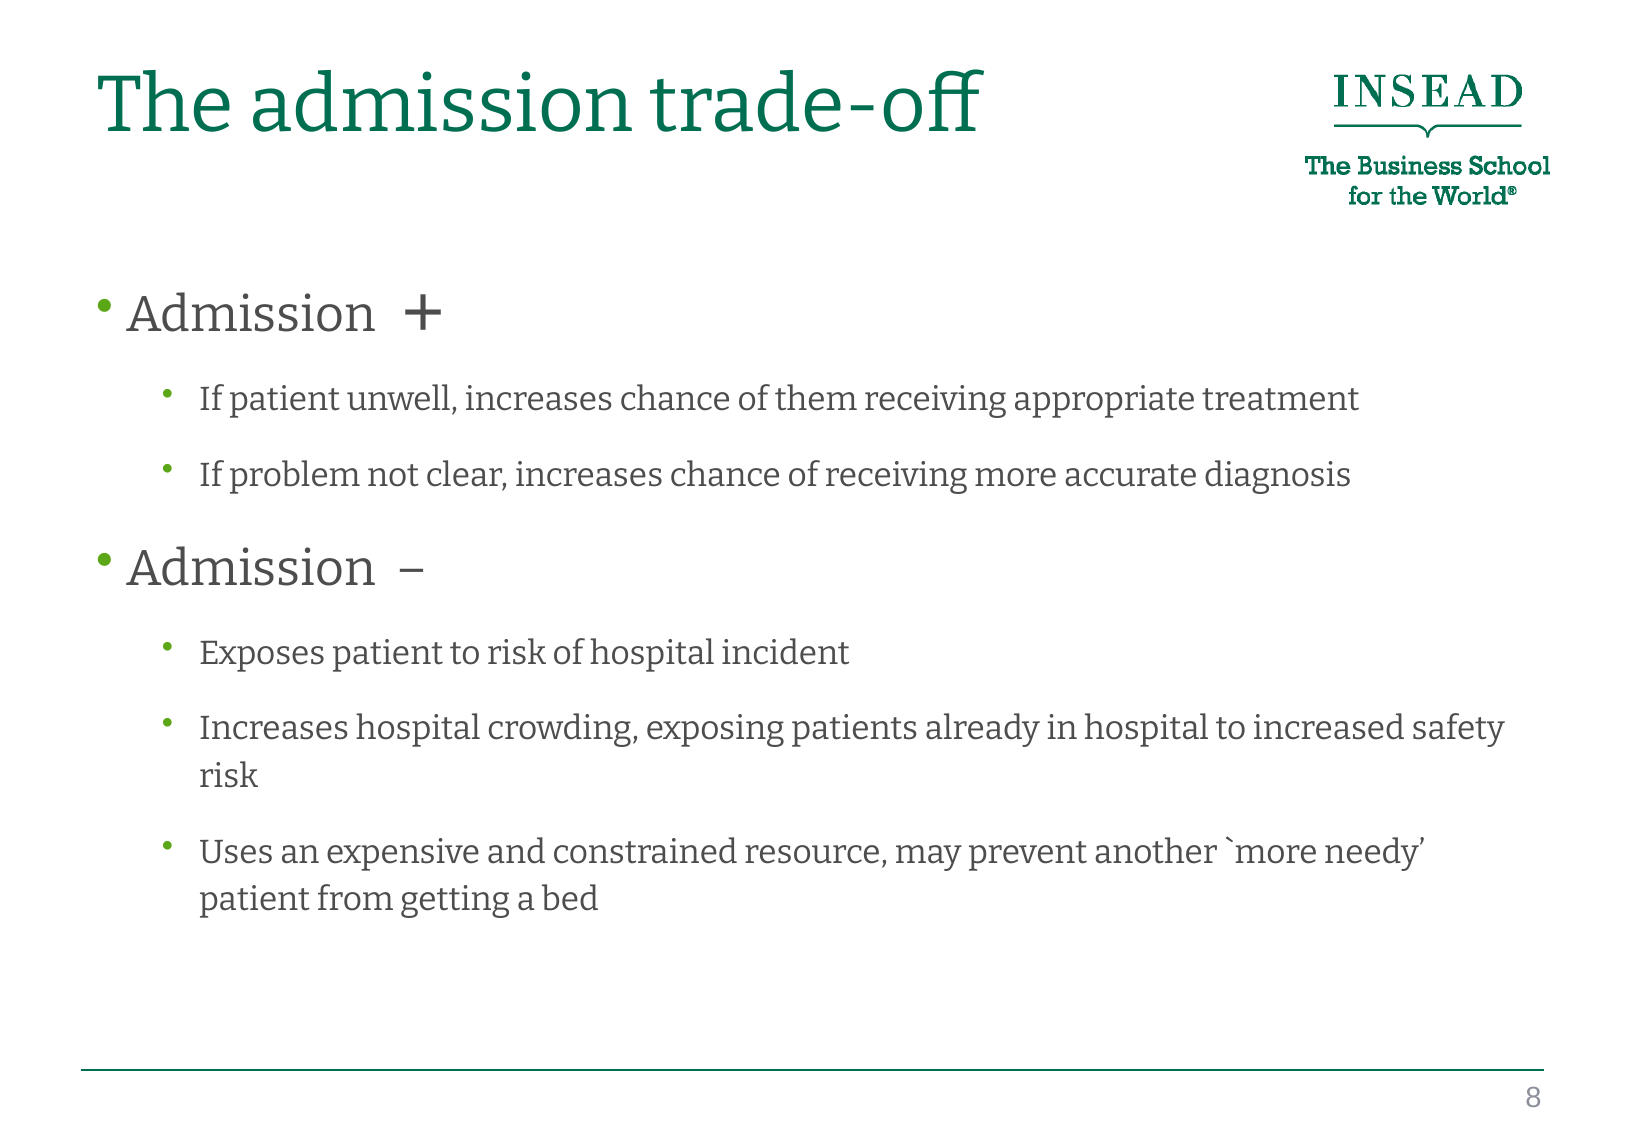

# The admission trade-off
Admission ＋
If patient unwell, increases chance of them receiving appropriate treatment
If problem not clear, increases chance of receiving more accurate diagnosis
Admission  –
Exposes patient to risk of hospital incident
Increases hospital crowding, exposing patients already in hospital to increased safety risk
Uses an expensive and constrained resource, may prevent another `more needy’ patient from getting a bed

8